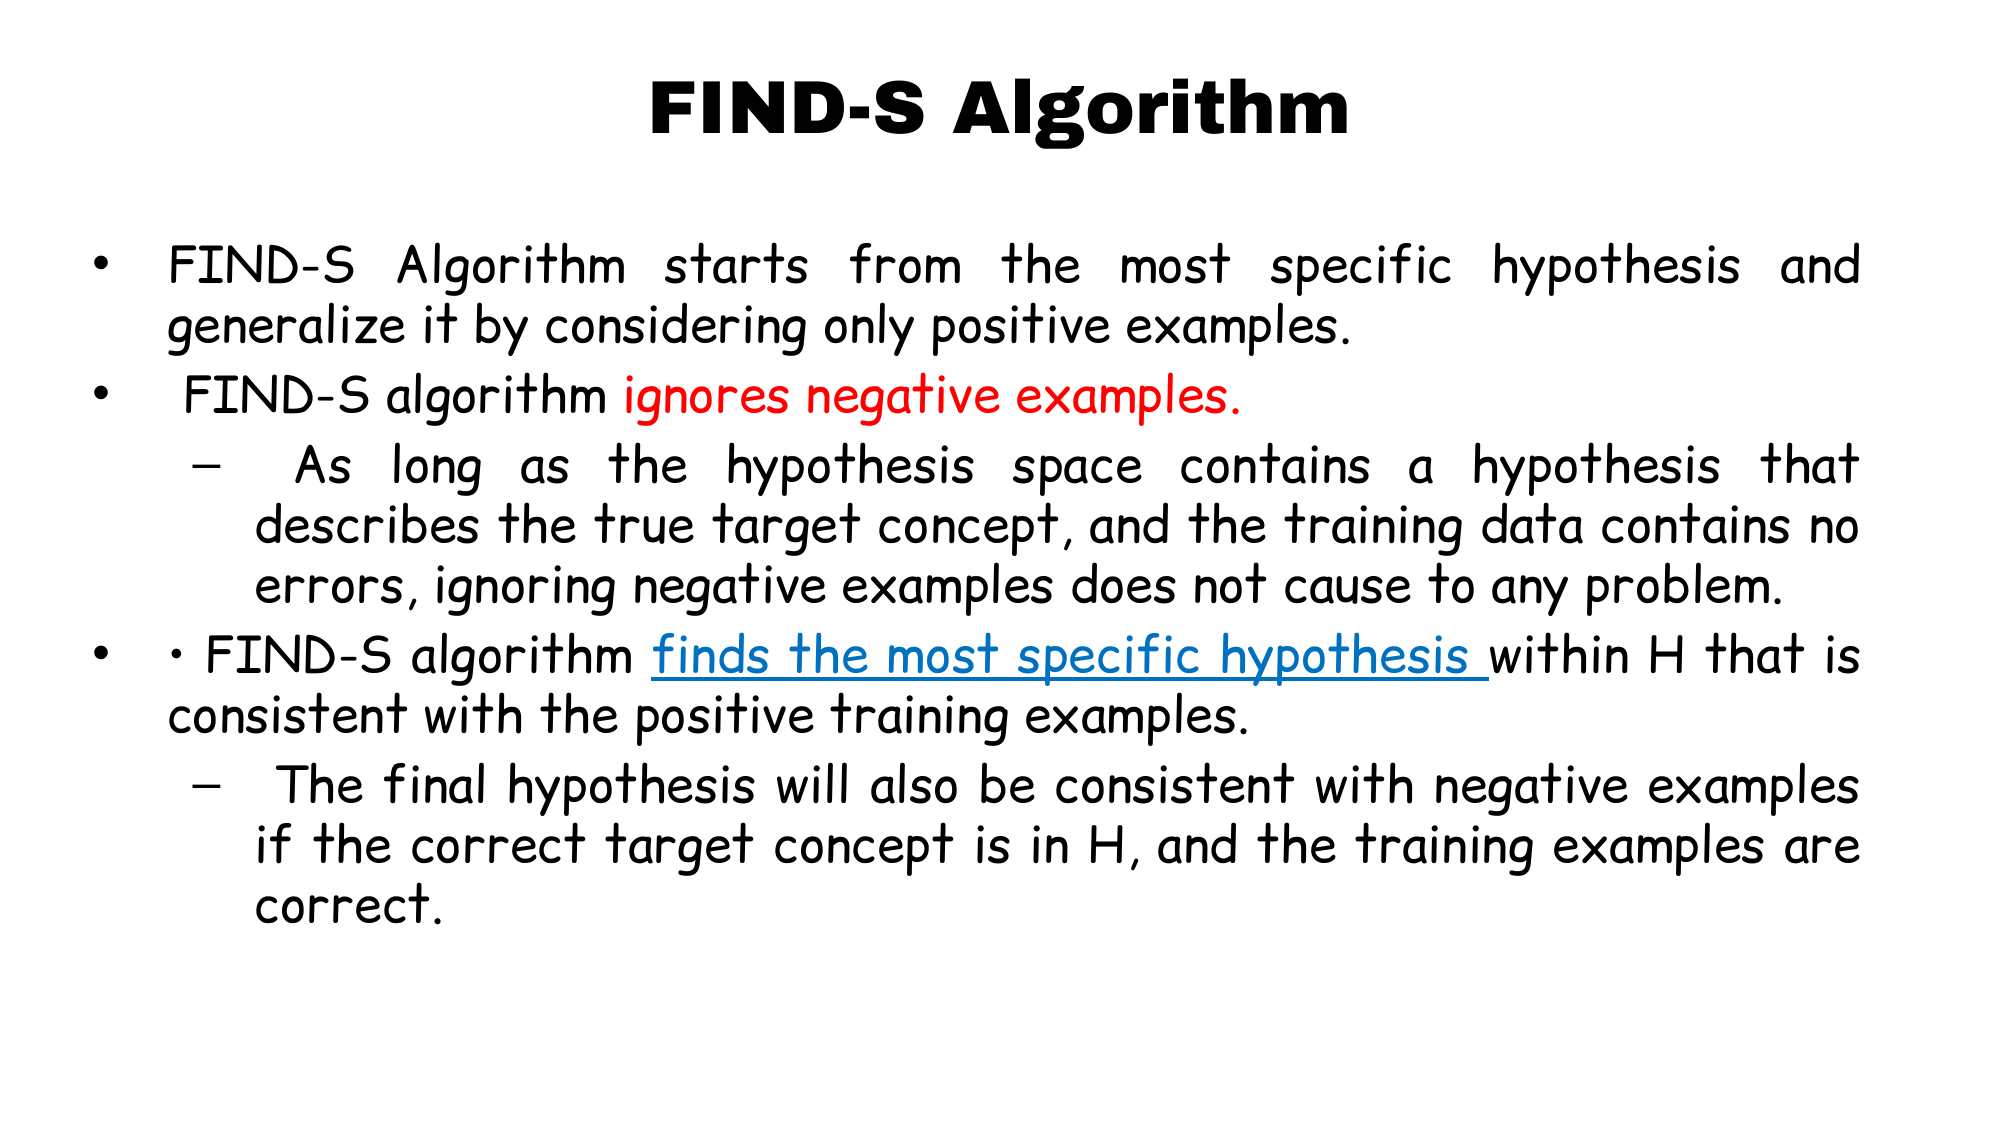

# FIND-S Algorithm
FIND-S Algorithm starts from the most specific hypothesis and generalize it by considering only positive examples.
 FIND-S algorithm ignores negative examples.
 As long as the hypothesis space contains a hypothesis that describes the true target concept, and the training data contains no errors, ignoring negative examples does not cause to any problem.
• FIND-S algorithm finds the most specific hypothesis within H that is consistent with the positive training examples.
 The final hypothesis will also be consistent with negative examples if the correct target concept is in H, and the training examples are correct.